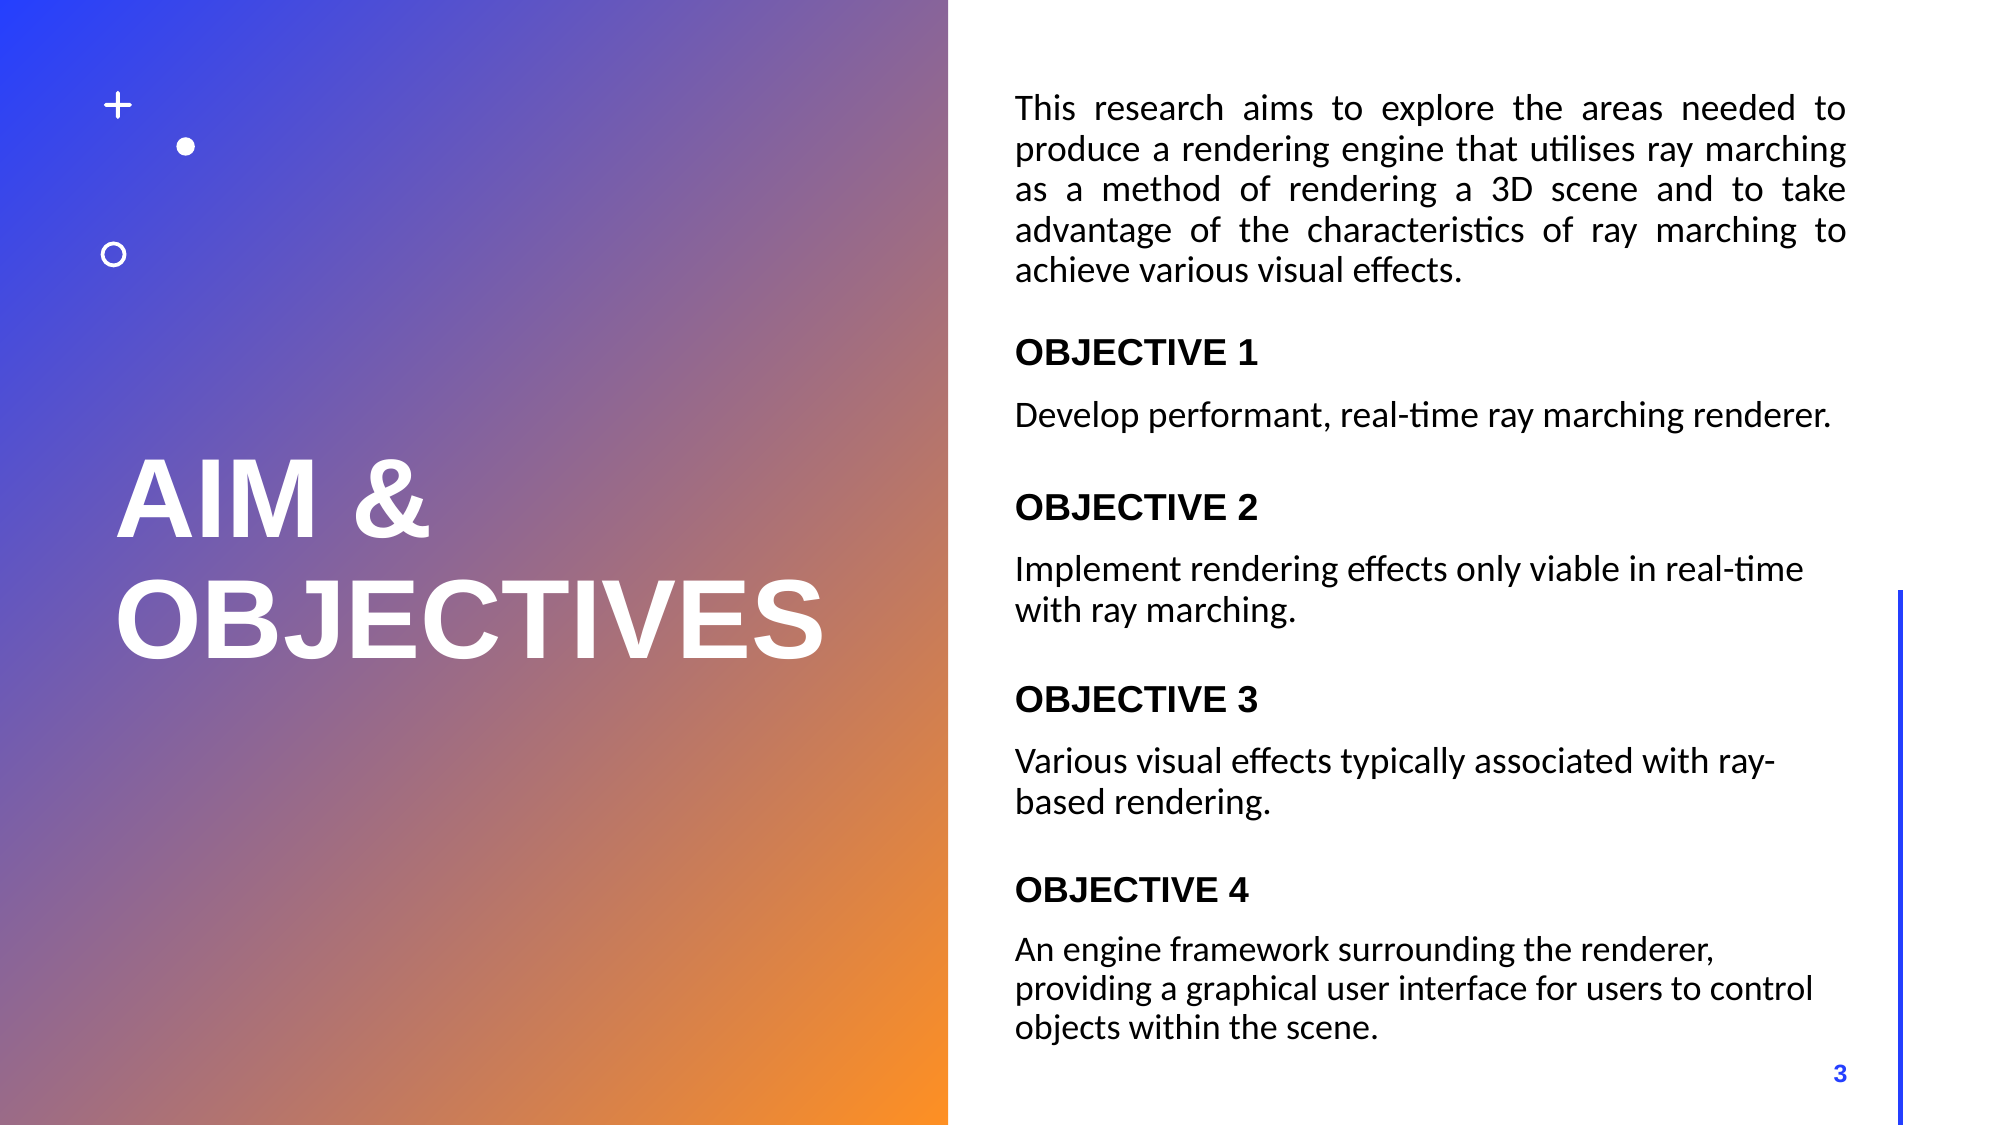

# AIM & OBJECTIVES
This research aims to explore the areas needed to produce a rendering engine that utilises ray marching as a method of rendering a 3D scene and to take advantage of the characteristics of ray marching to achieve various visual effects.

OBJECTIVE 1
Develop performant, real-time ray marching renderer.
OBJECTIVE 2
Implement rendering effects only viable in real-time with ray marching.
OBJECTIVE 3
Various visual effects typically associated with ray-based rendering.
OBJECTIVE 4
An engine framework surrounding the renderer, providing a graphical user interface for users to control objects within the scene.
3